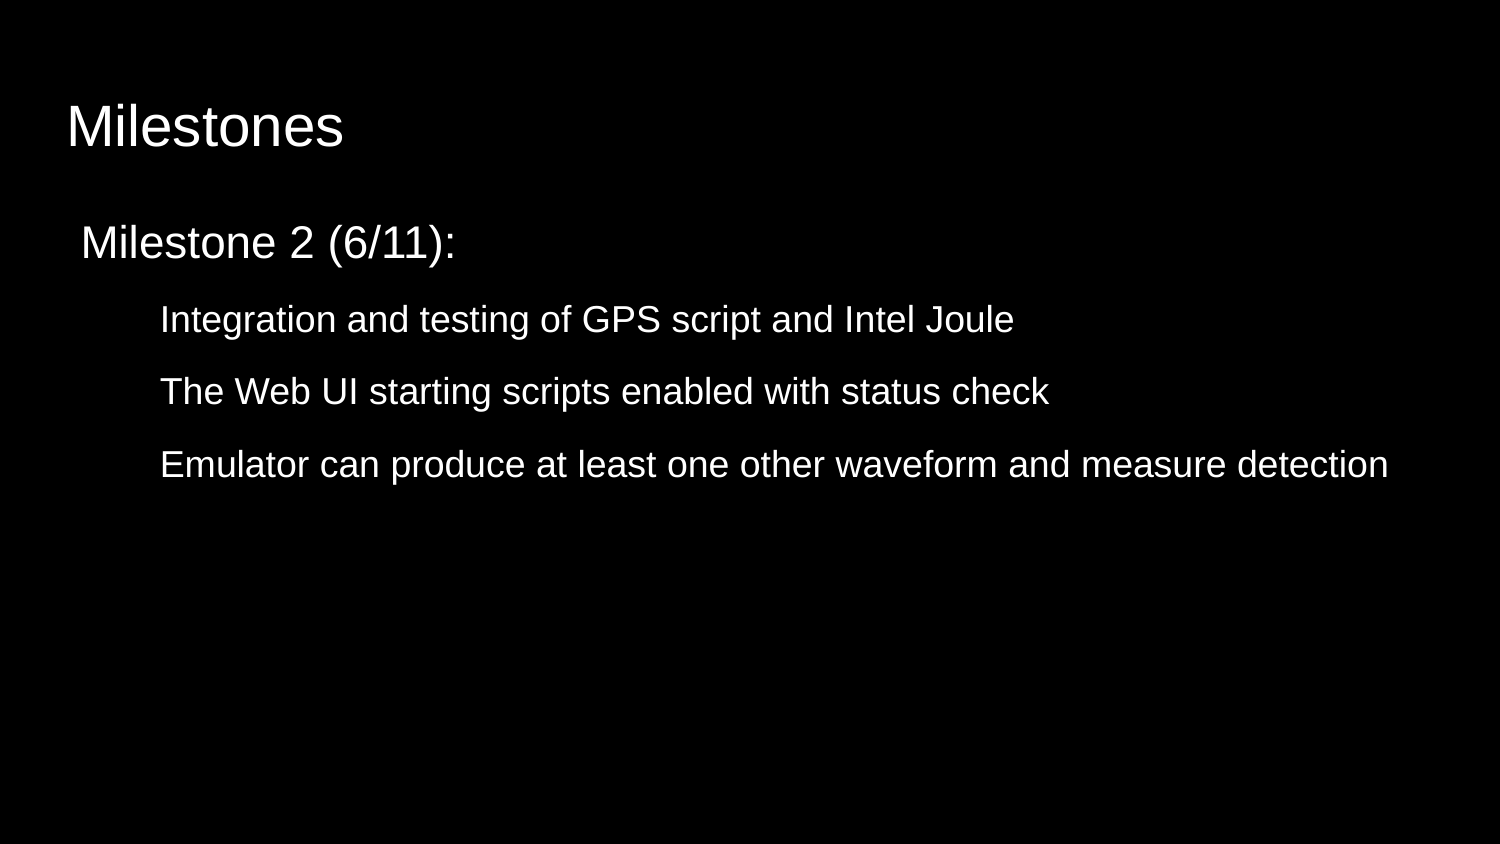

# Milestones
Milestone 2 (6/11):
Integration and testing of GPS script and Intel Joule
The Web UI starting scripts enabled with status check
Emulator can produce at least one other waveform and measure detection